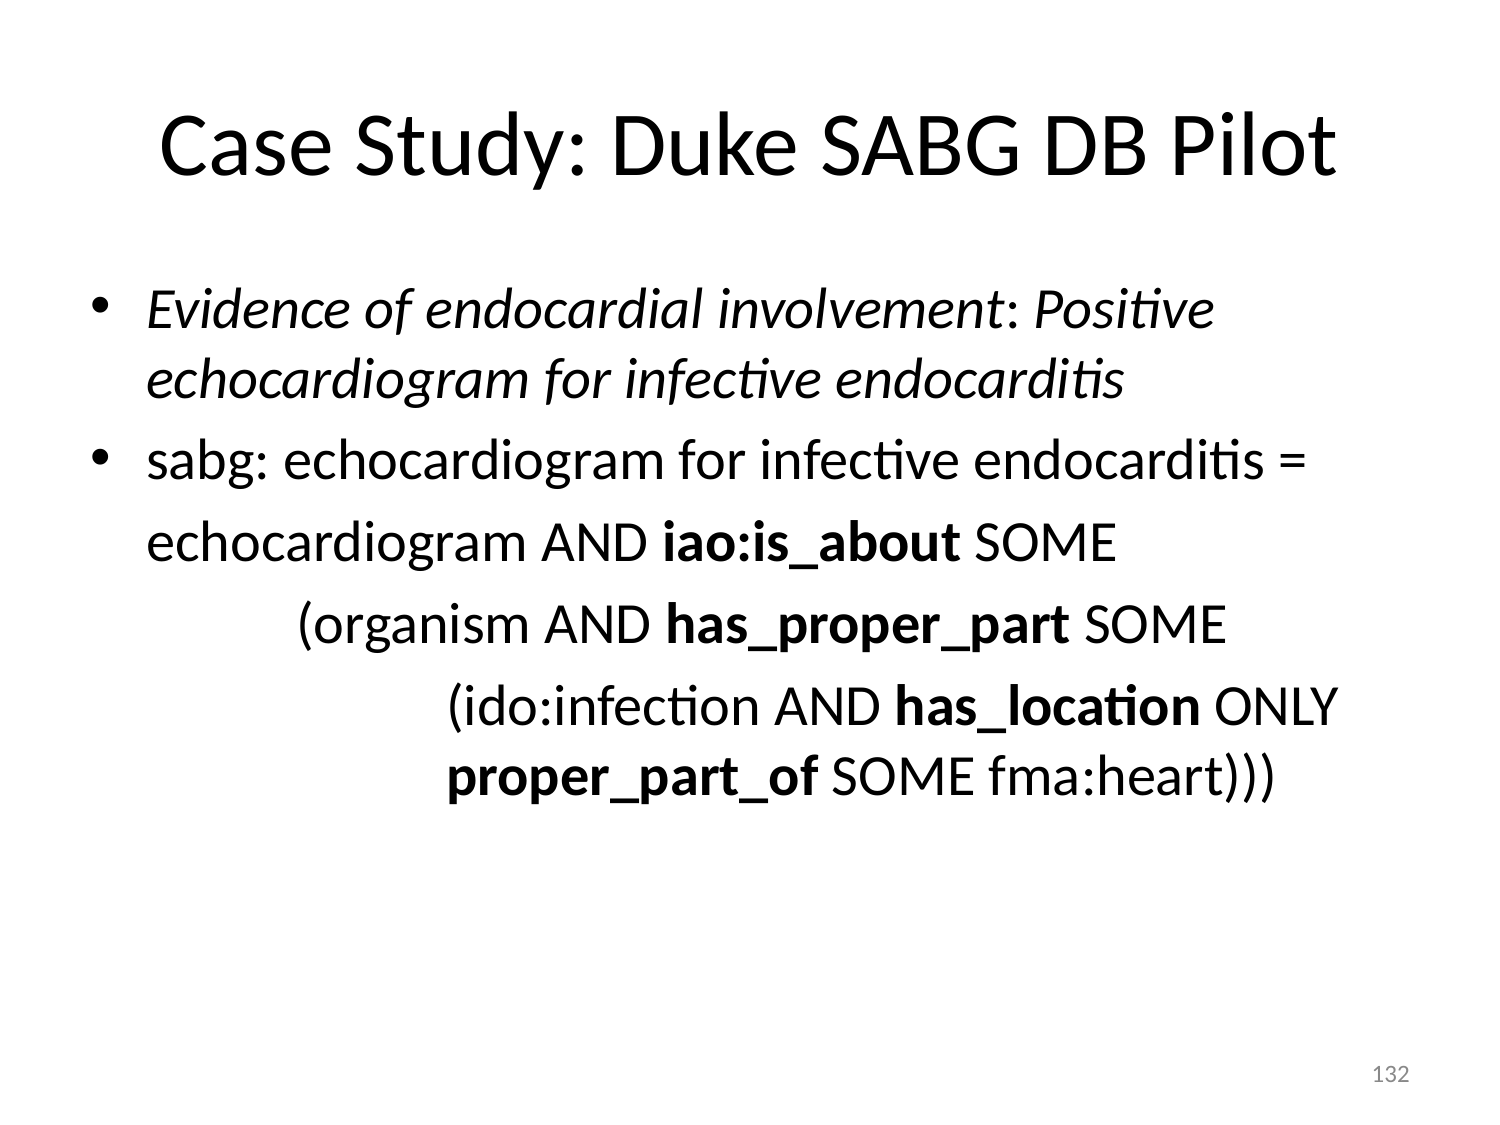

# Case Study: Duke SABG DB Pilot
Evidence of endocardial involvement: Positive echocardiogram for infective endocarditis
sabg: echocardiogram for infective endocarditis =
	echocardiogram AND iao:is_about SOME
		(organism AND has_proper_part SOME
			(ido:infection AND has_location ONLY 		proper_part_of SOME fma:heart)))
132